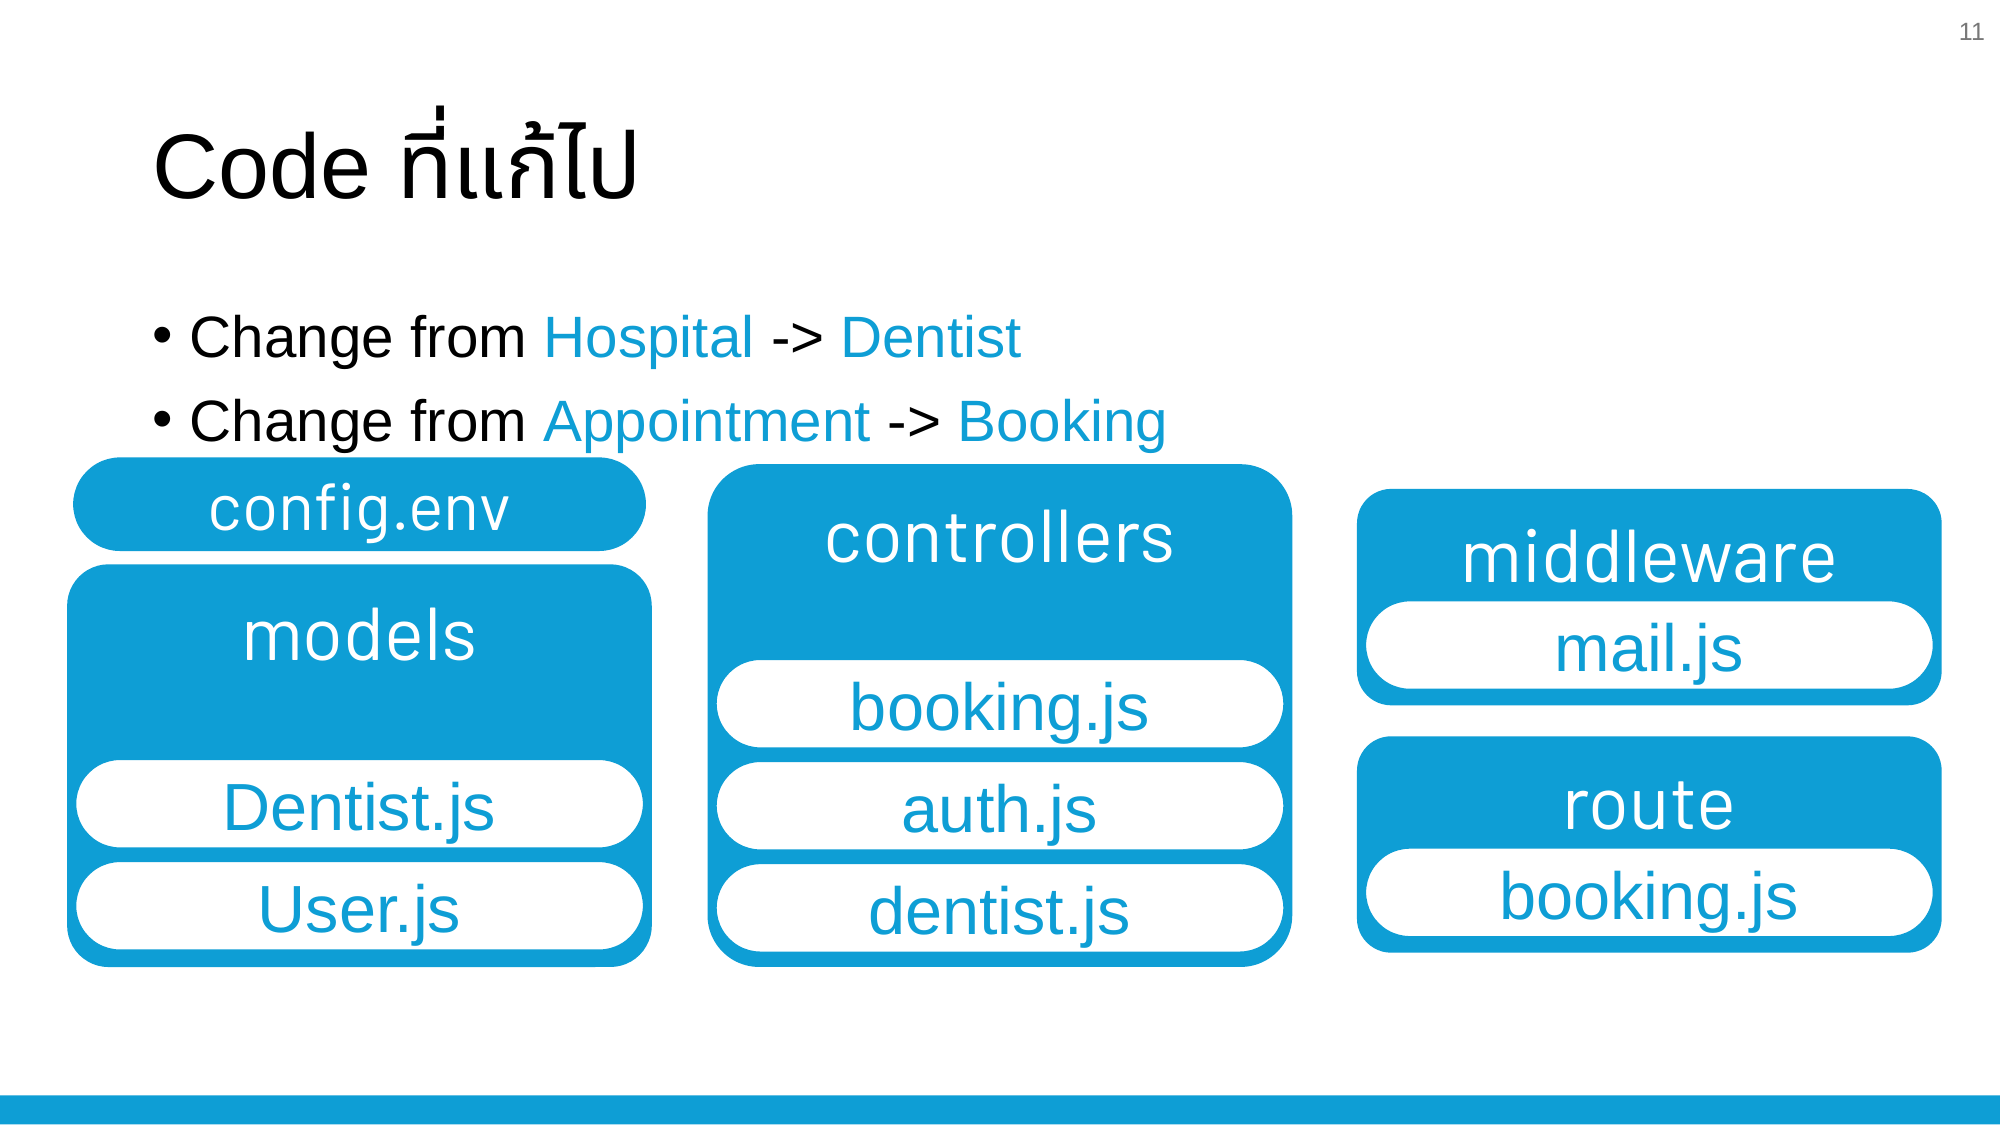

11
# Code ที่แก้ไป
Change from Hospital -> Dentist
Change from Appointment -> Booking

config.env
controllers
booking.js
auth.js
dentist.js
middleware
mail.js
models
Dentist.js
User.js
route
booking.js